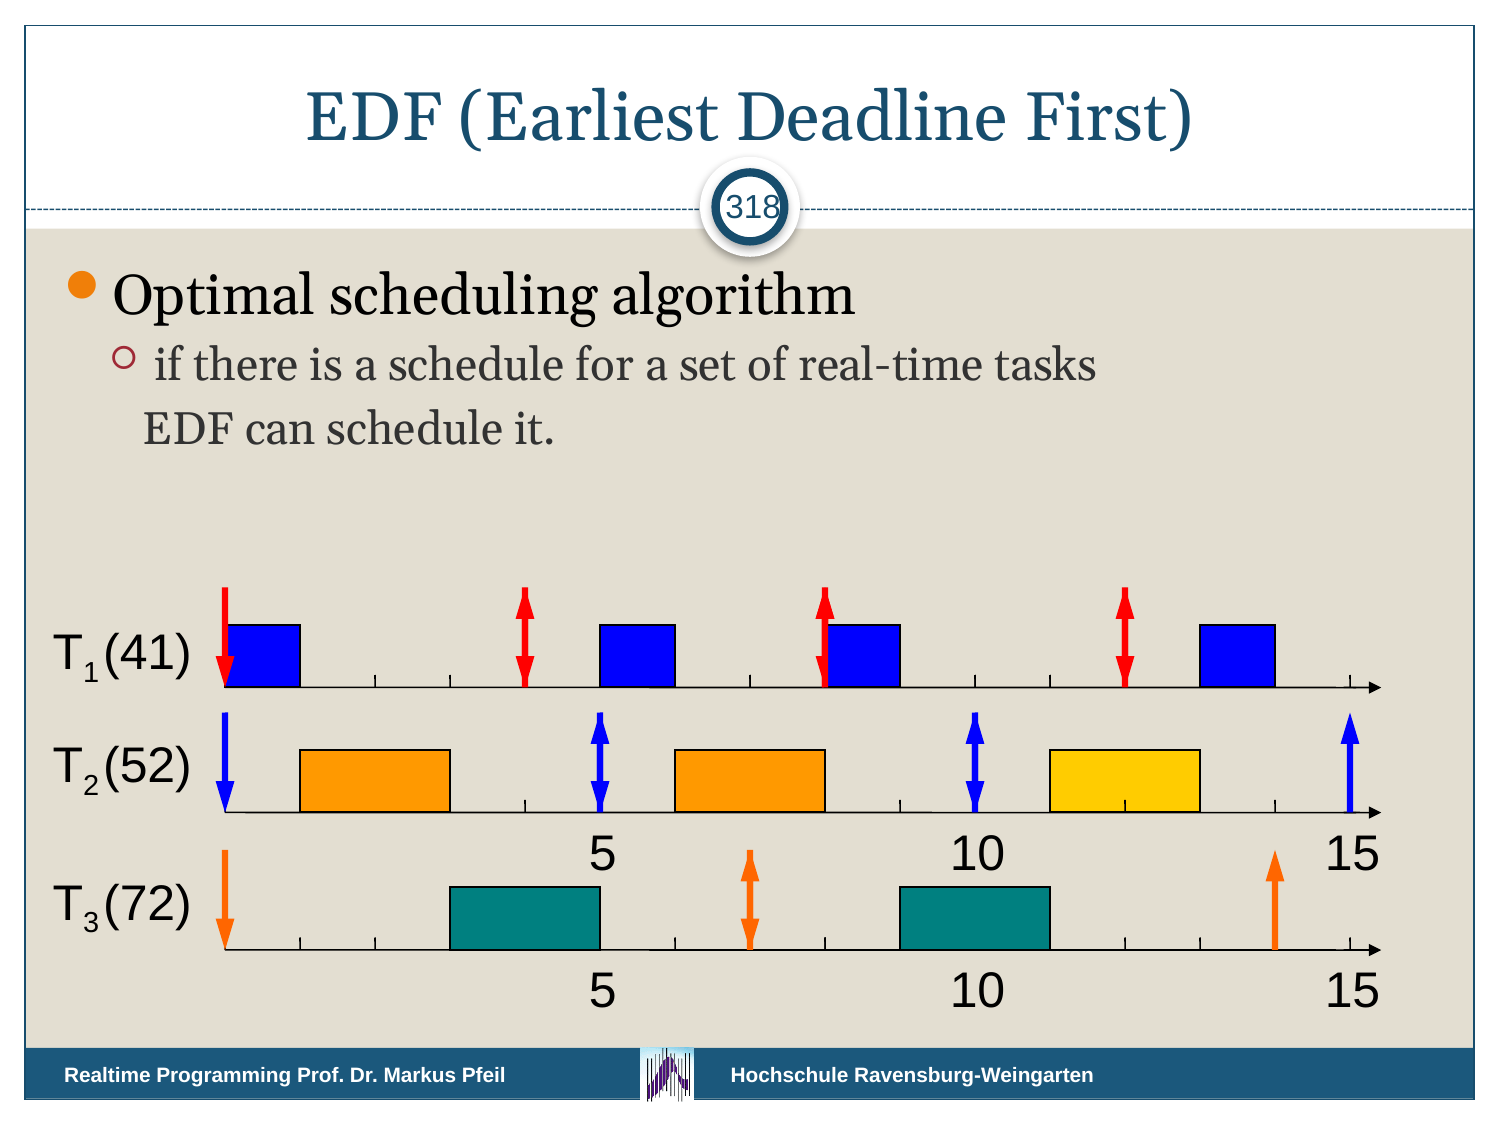

# EDF (Earliest Deadline First)
318
Optimal scheduling algorithm
if there is a schedule for a set of real-time tasks
   EDF can schedule it.

T1
(41)

T2
(52)

5
10
15
5
10
15

T3
(72)

Realtime Programming Prof. Dr. Markus Pfeil